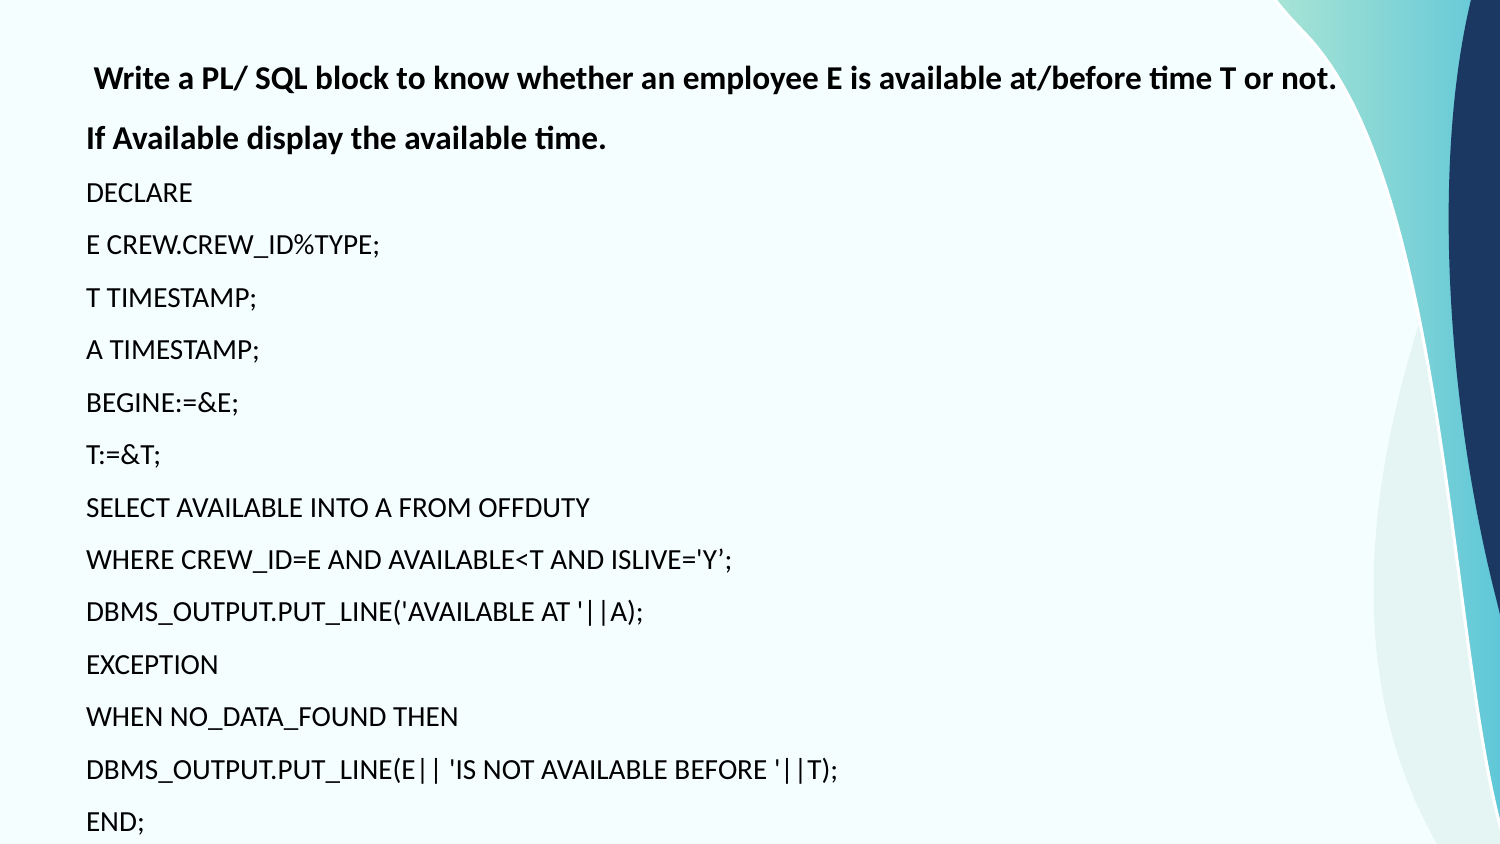

Write a PL/ SQL block to know whether an employee E is available at/before time T or not.
If Available display the available time.
DECLARE
E CREW.CREW_ID%TYPE;
T TIMESTAMP;
A TIMESTAMP;
BEGINE:=&E;
T:=&T;
SELECT AVAILABLE INTO A FROM OFFDUTY
WHERE CREW_ID=E AND AVAILABLE<T AND ISLIVE='Y’;
DBMS_OUTPUT.PUT_LINE('AVAILABLE AT '||A);
EXCEPTION
WHEN NO_DATA_FOUND THEN
DBMS_OUTPUT.PUT_LINE(E|| 'IS NOT AVAILABLE BEFORE '||T);
END;